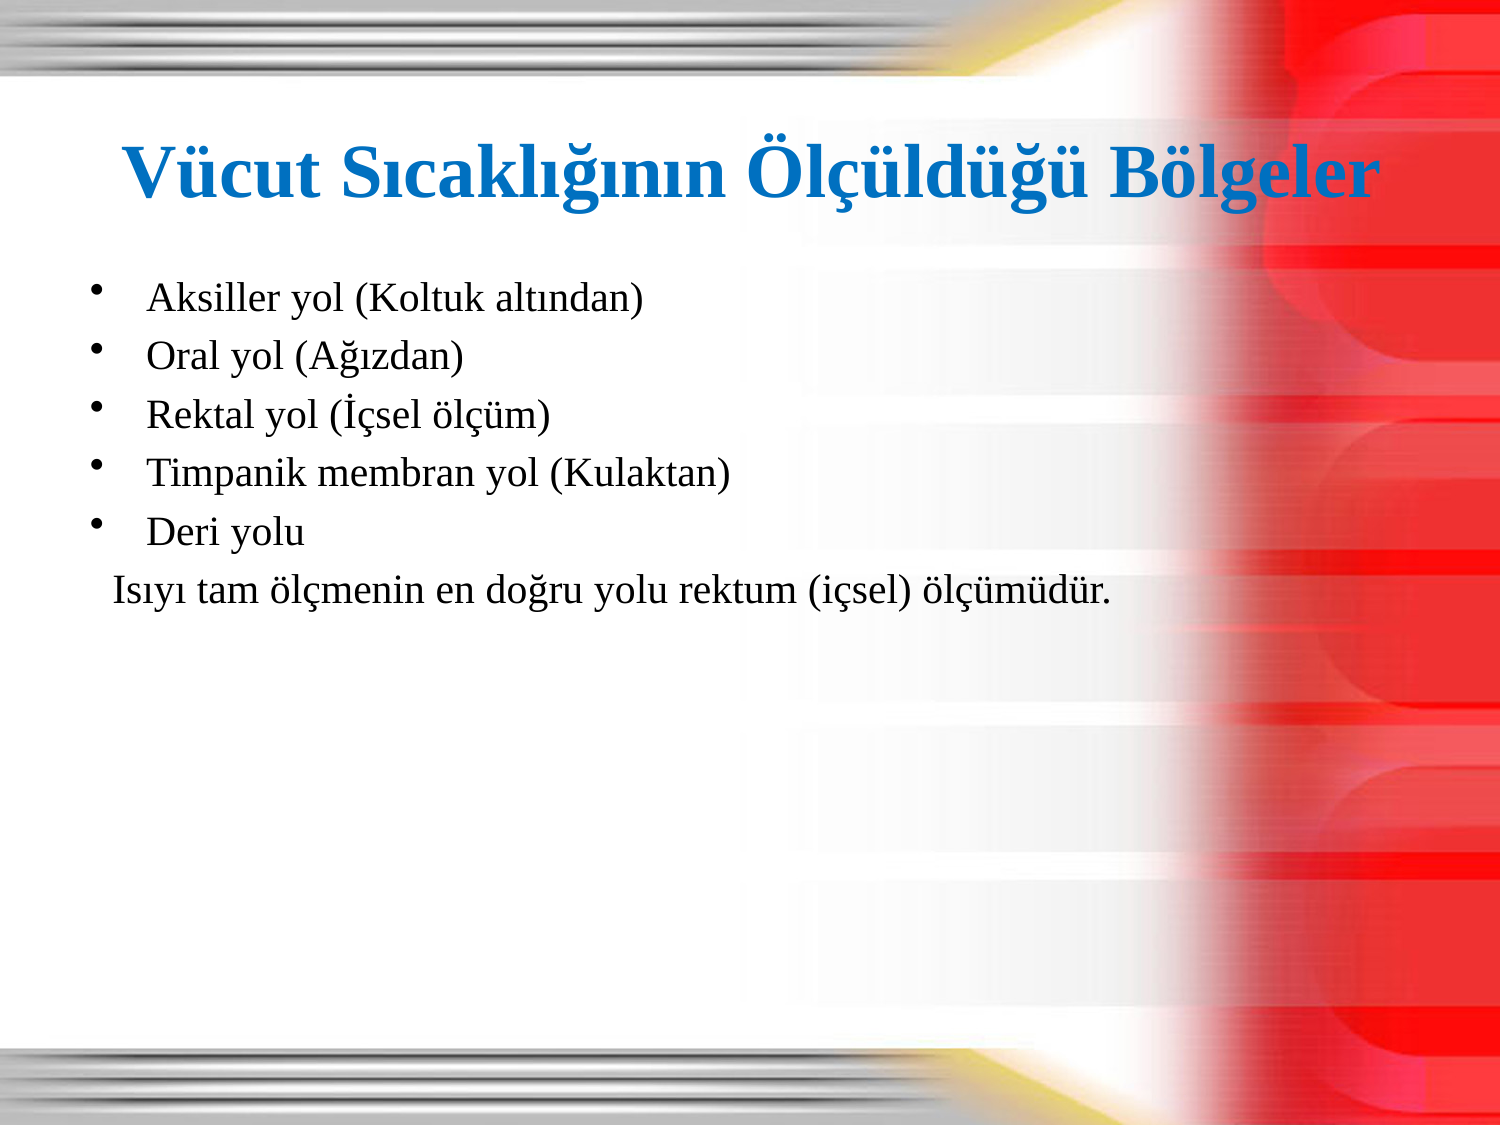

# Vücut Sıcaklığının Ölçüldüğü Bölgeler
Aksiller yol (Koltuk altından)
Oral yol (Ağızdan)
Rektal yol (İçsel ölçüm)
Timpanik membran yol (Kulaktan)
Deri yolu
Isıyı tam ölçmenin en doğru yolu rektum (içsel) ölçümüdür.